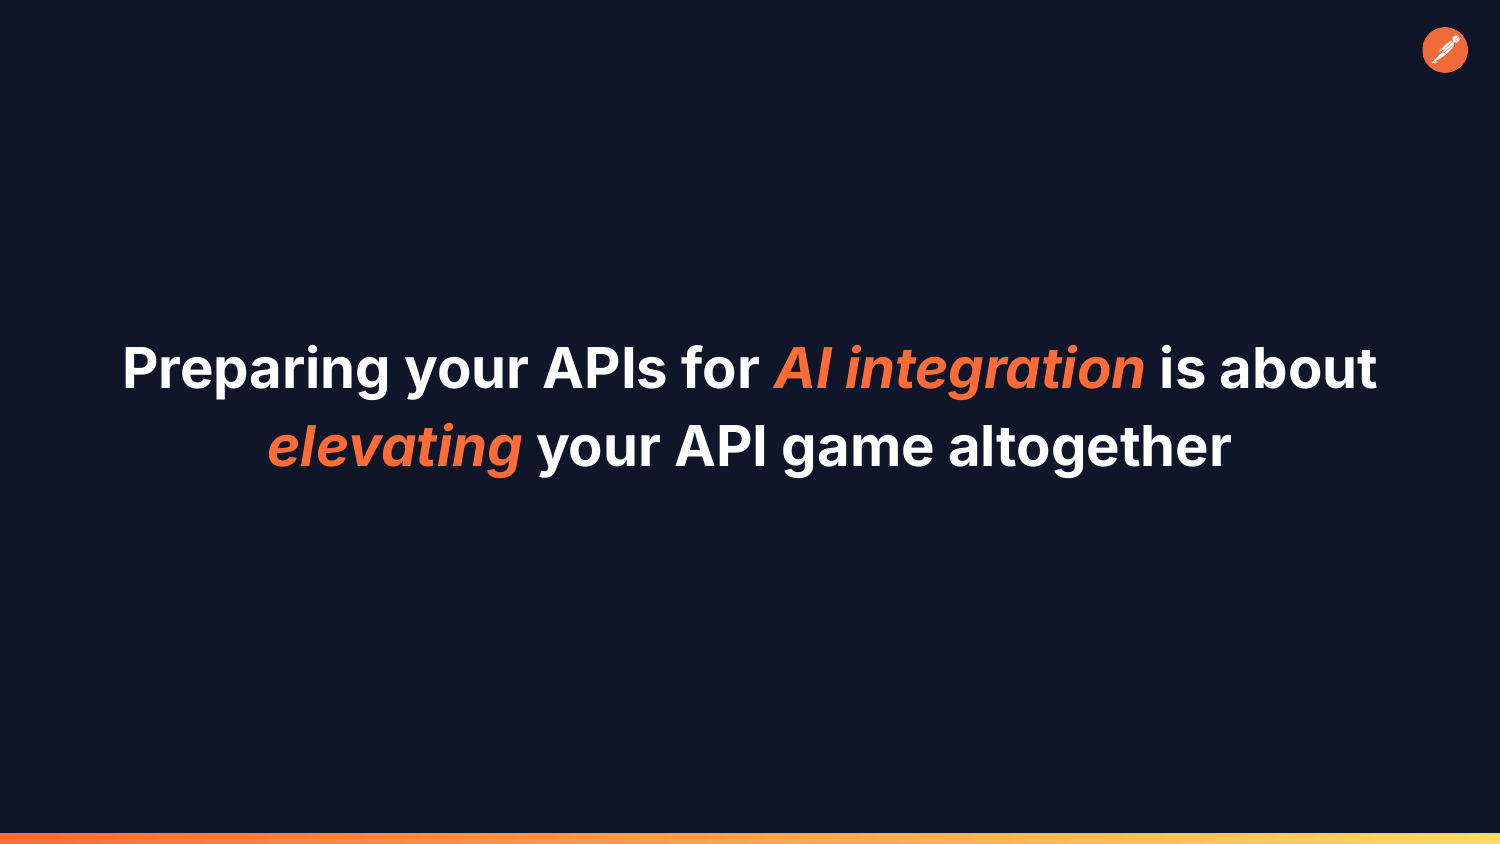

Preparing your APIs for AI integration is about elevating your API game altogether